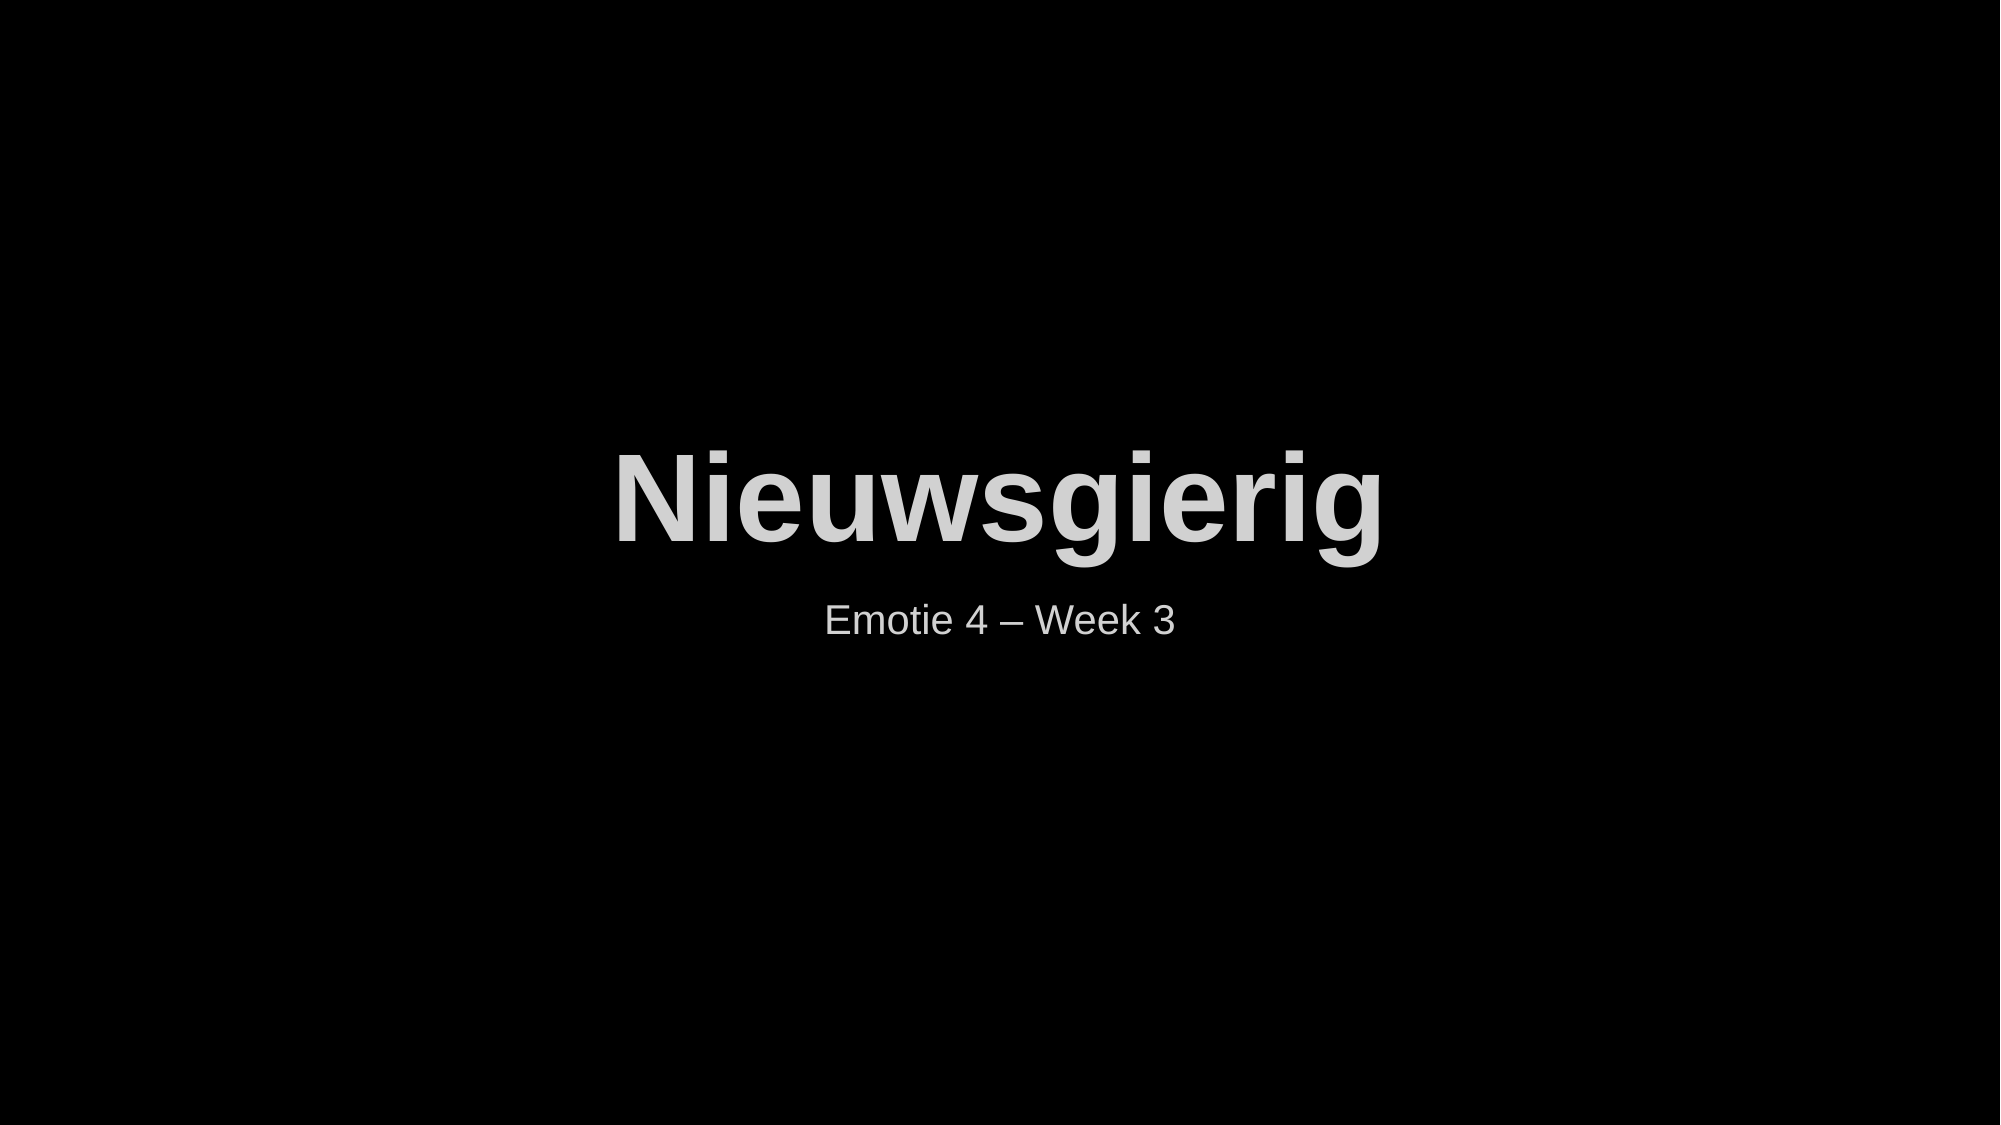

# Nieuwsgierig
Emotie 4 – Week 3